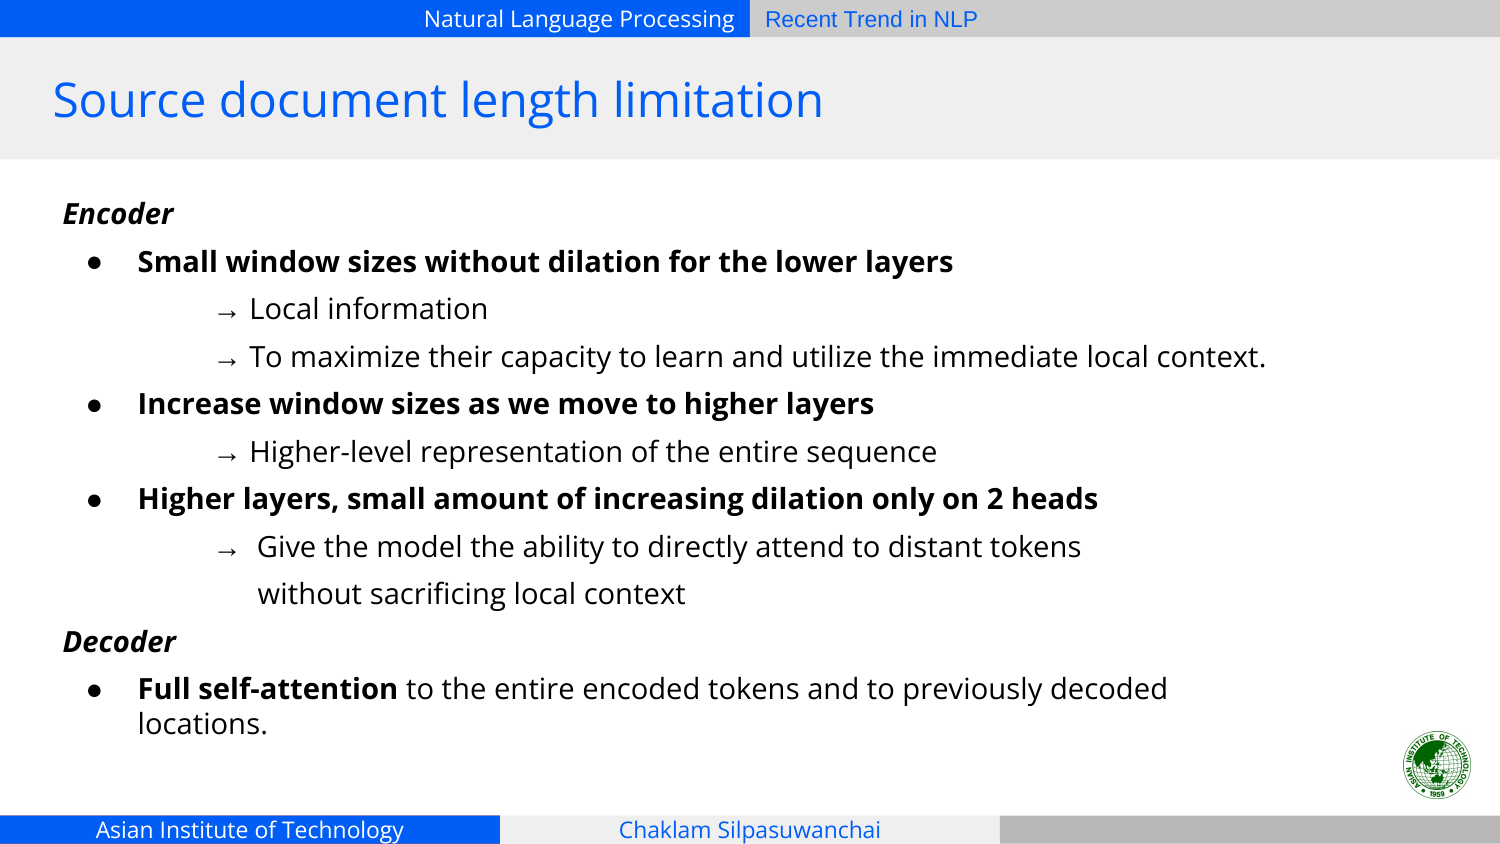

# Source document length limitation
Encoder
Small window sizes without dilation for the lower layers
→ Local information
→ To maximize their capacity to learn and utilize the immediate local context.
Increase window sizes as we move to higher layers
          → Higher-level representation of the entire sequence
Higher layers, small amount of increasing dilation only on 2 heads
          →  Give the model the ability to directly attend to distant tokens
      without sacrificing local context
Decoder
Full self-attention to the entire encoded tokens and to previously decoded locations.